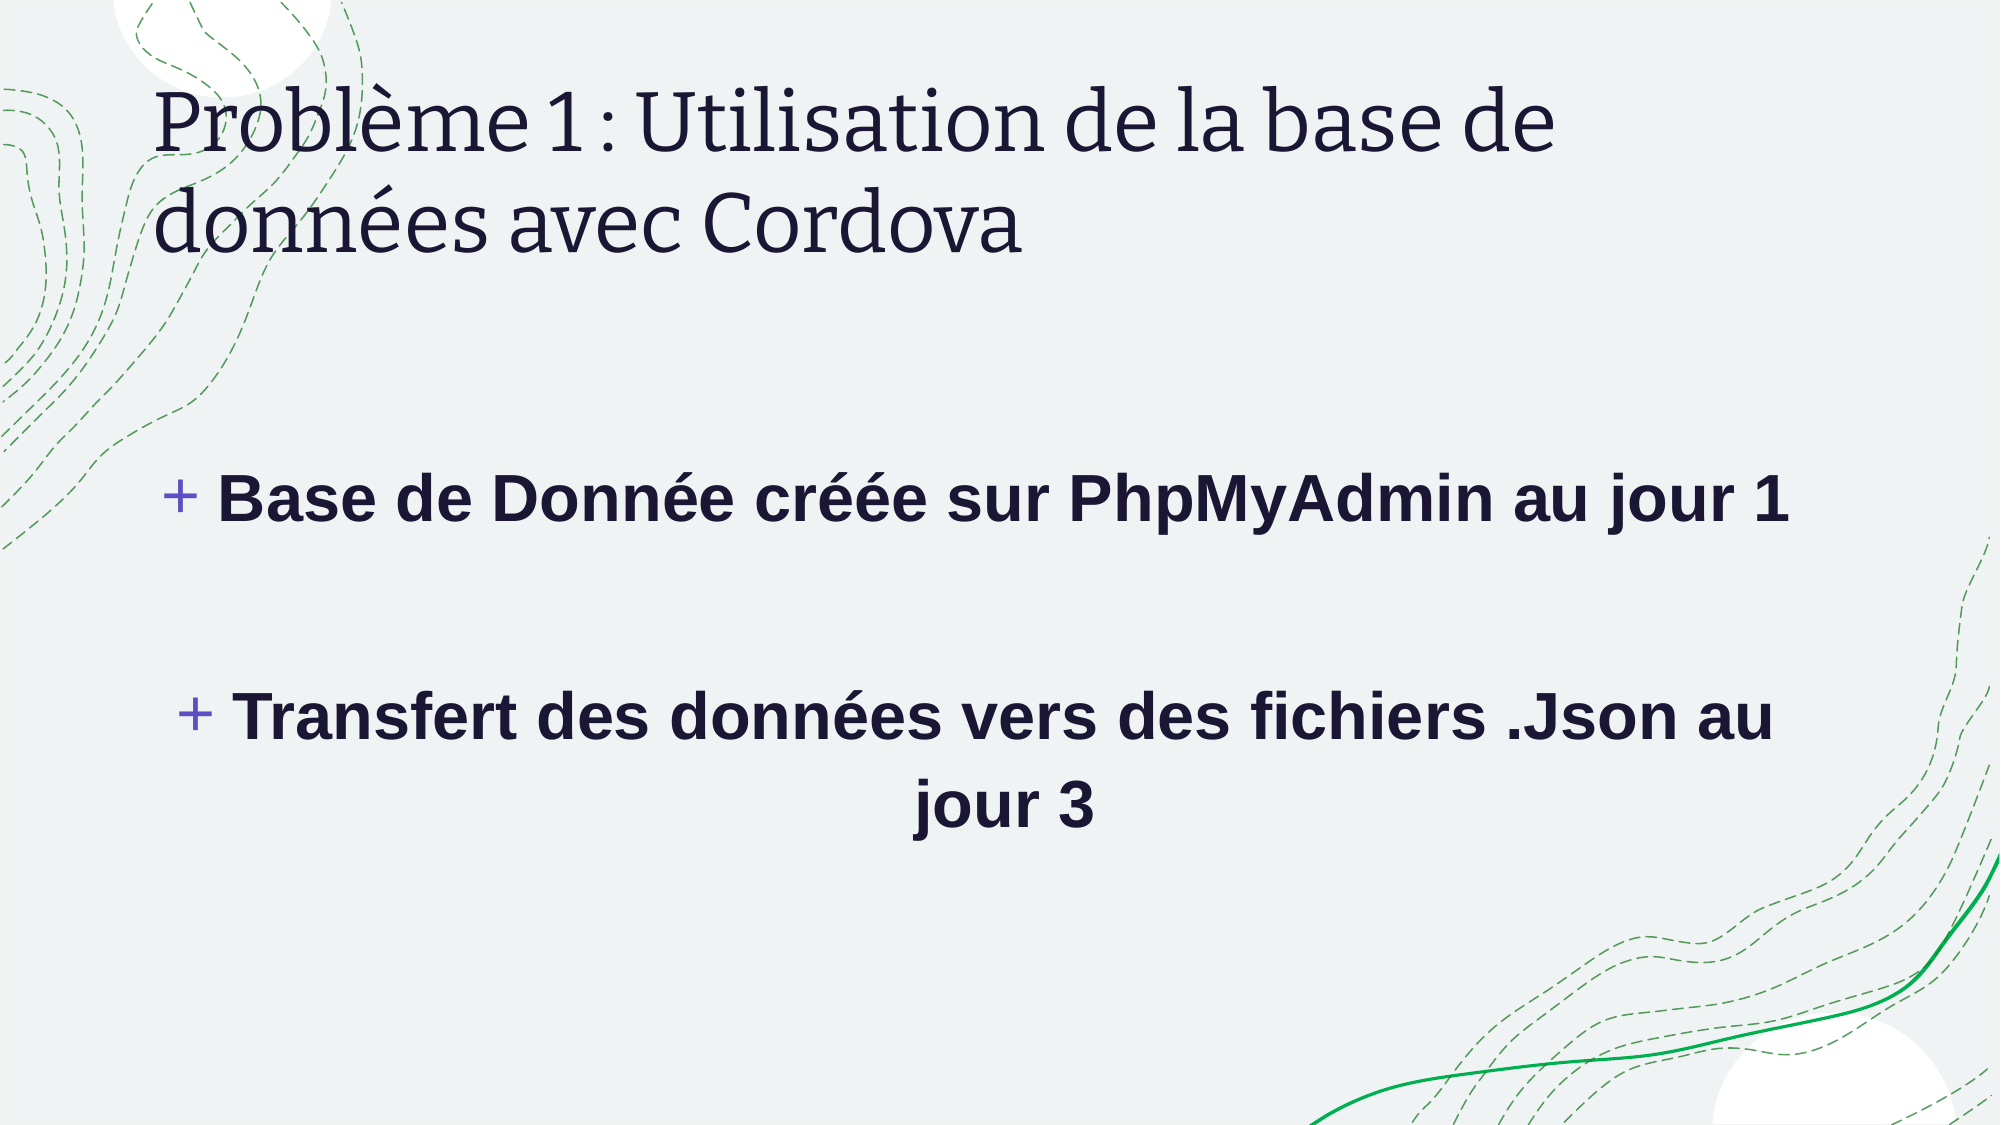

# Problème 1 : Utilisation de la base de données avec Cordova
Base de Donnée créée sur PhpMyAdmin au jour 1

Transfert des données vers des fichiers .Json au jour 3